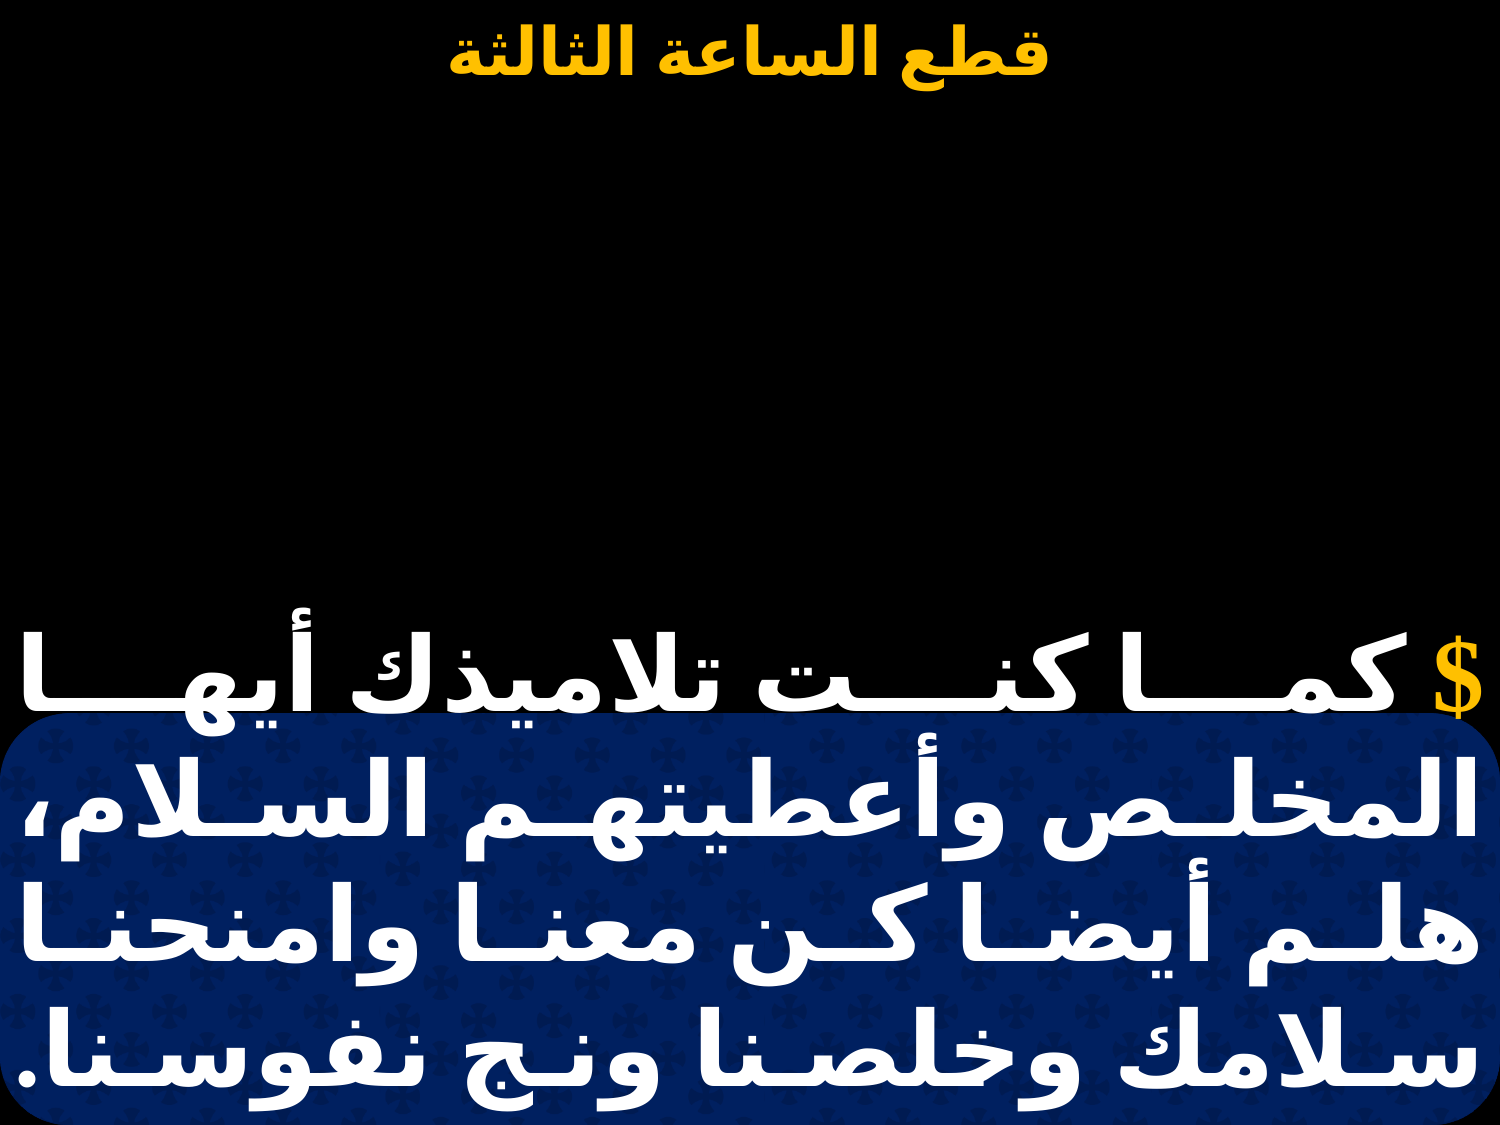

$ كما كنت تلاميذك أيها المخلص وأعطيتهم السلام، هلم أيضا كن معنا وامنحنا سلامك وخلصنا ونج نفوسنا. (كى نين.. )